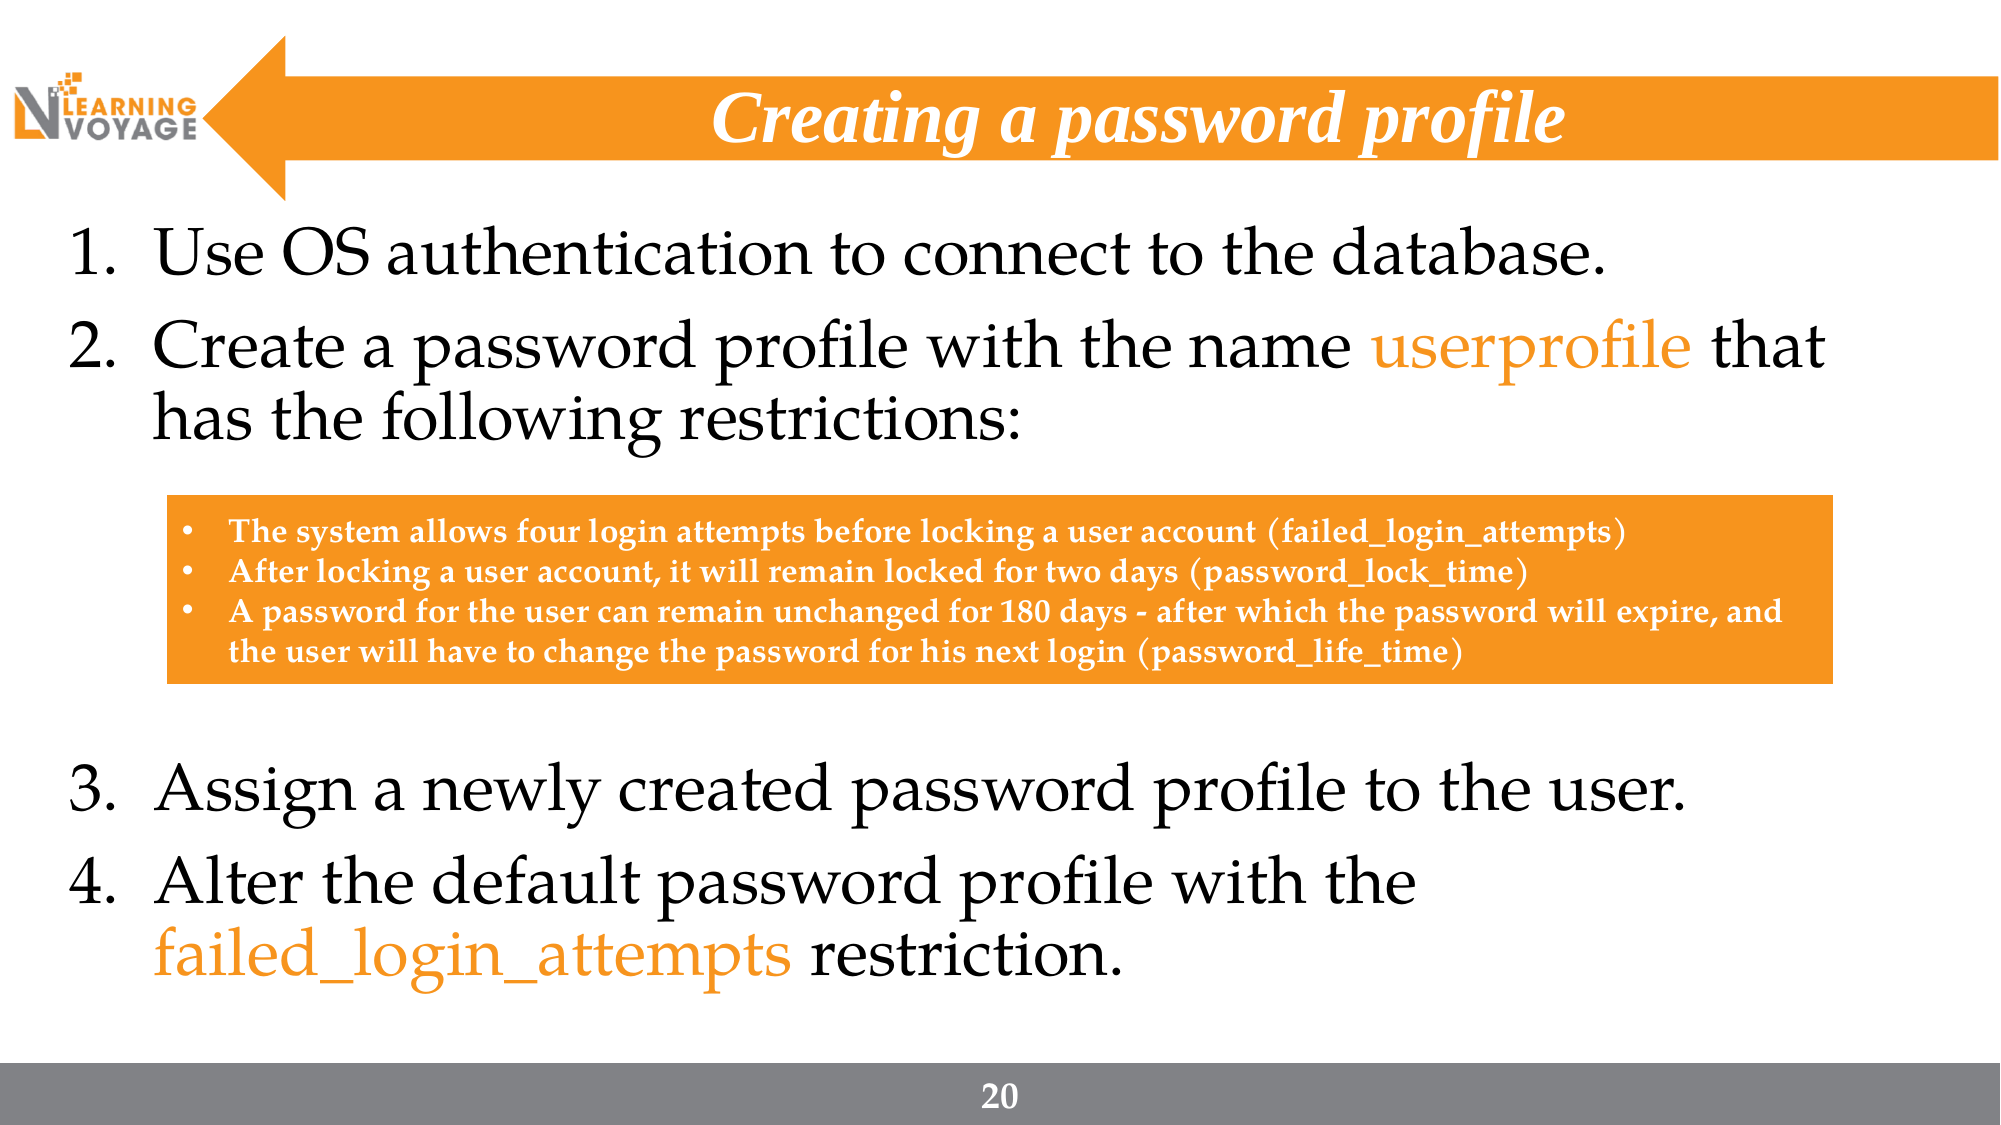

# Creating a password profile
Use OS authentication to connect to the database.
Create a password profile with the name userprofile that has the following restrictions:

Assign a newly created password profile to the user.
Alter the default password profile with the failed_login_attempts restriction.
The system allows four login attempts before locking a user account (failed_login_attempts)
After locking a user account, it will remain locked for two days (password_lock_time)
A password for the user can remain unchanged for 180 days - after which the password will expire, and the user will have to change the password for his next login (password_life_time)
20